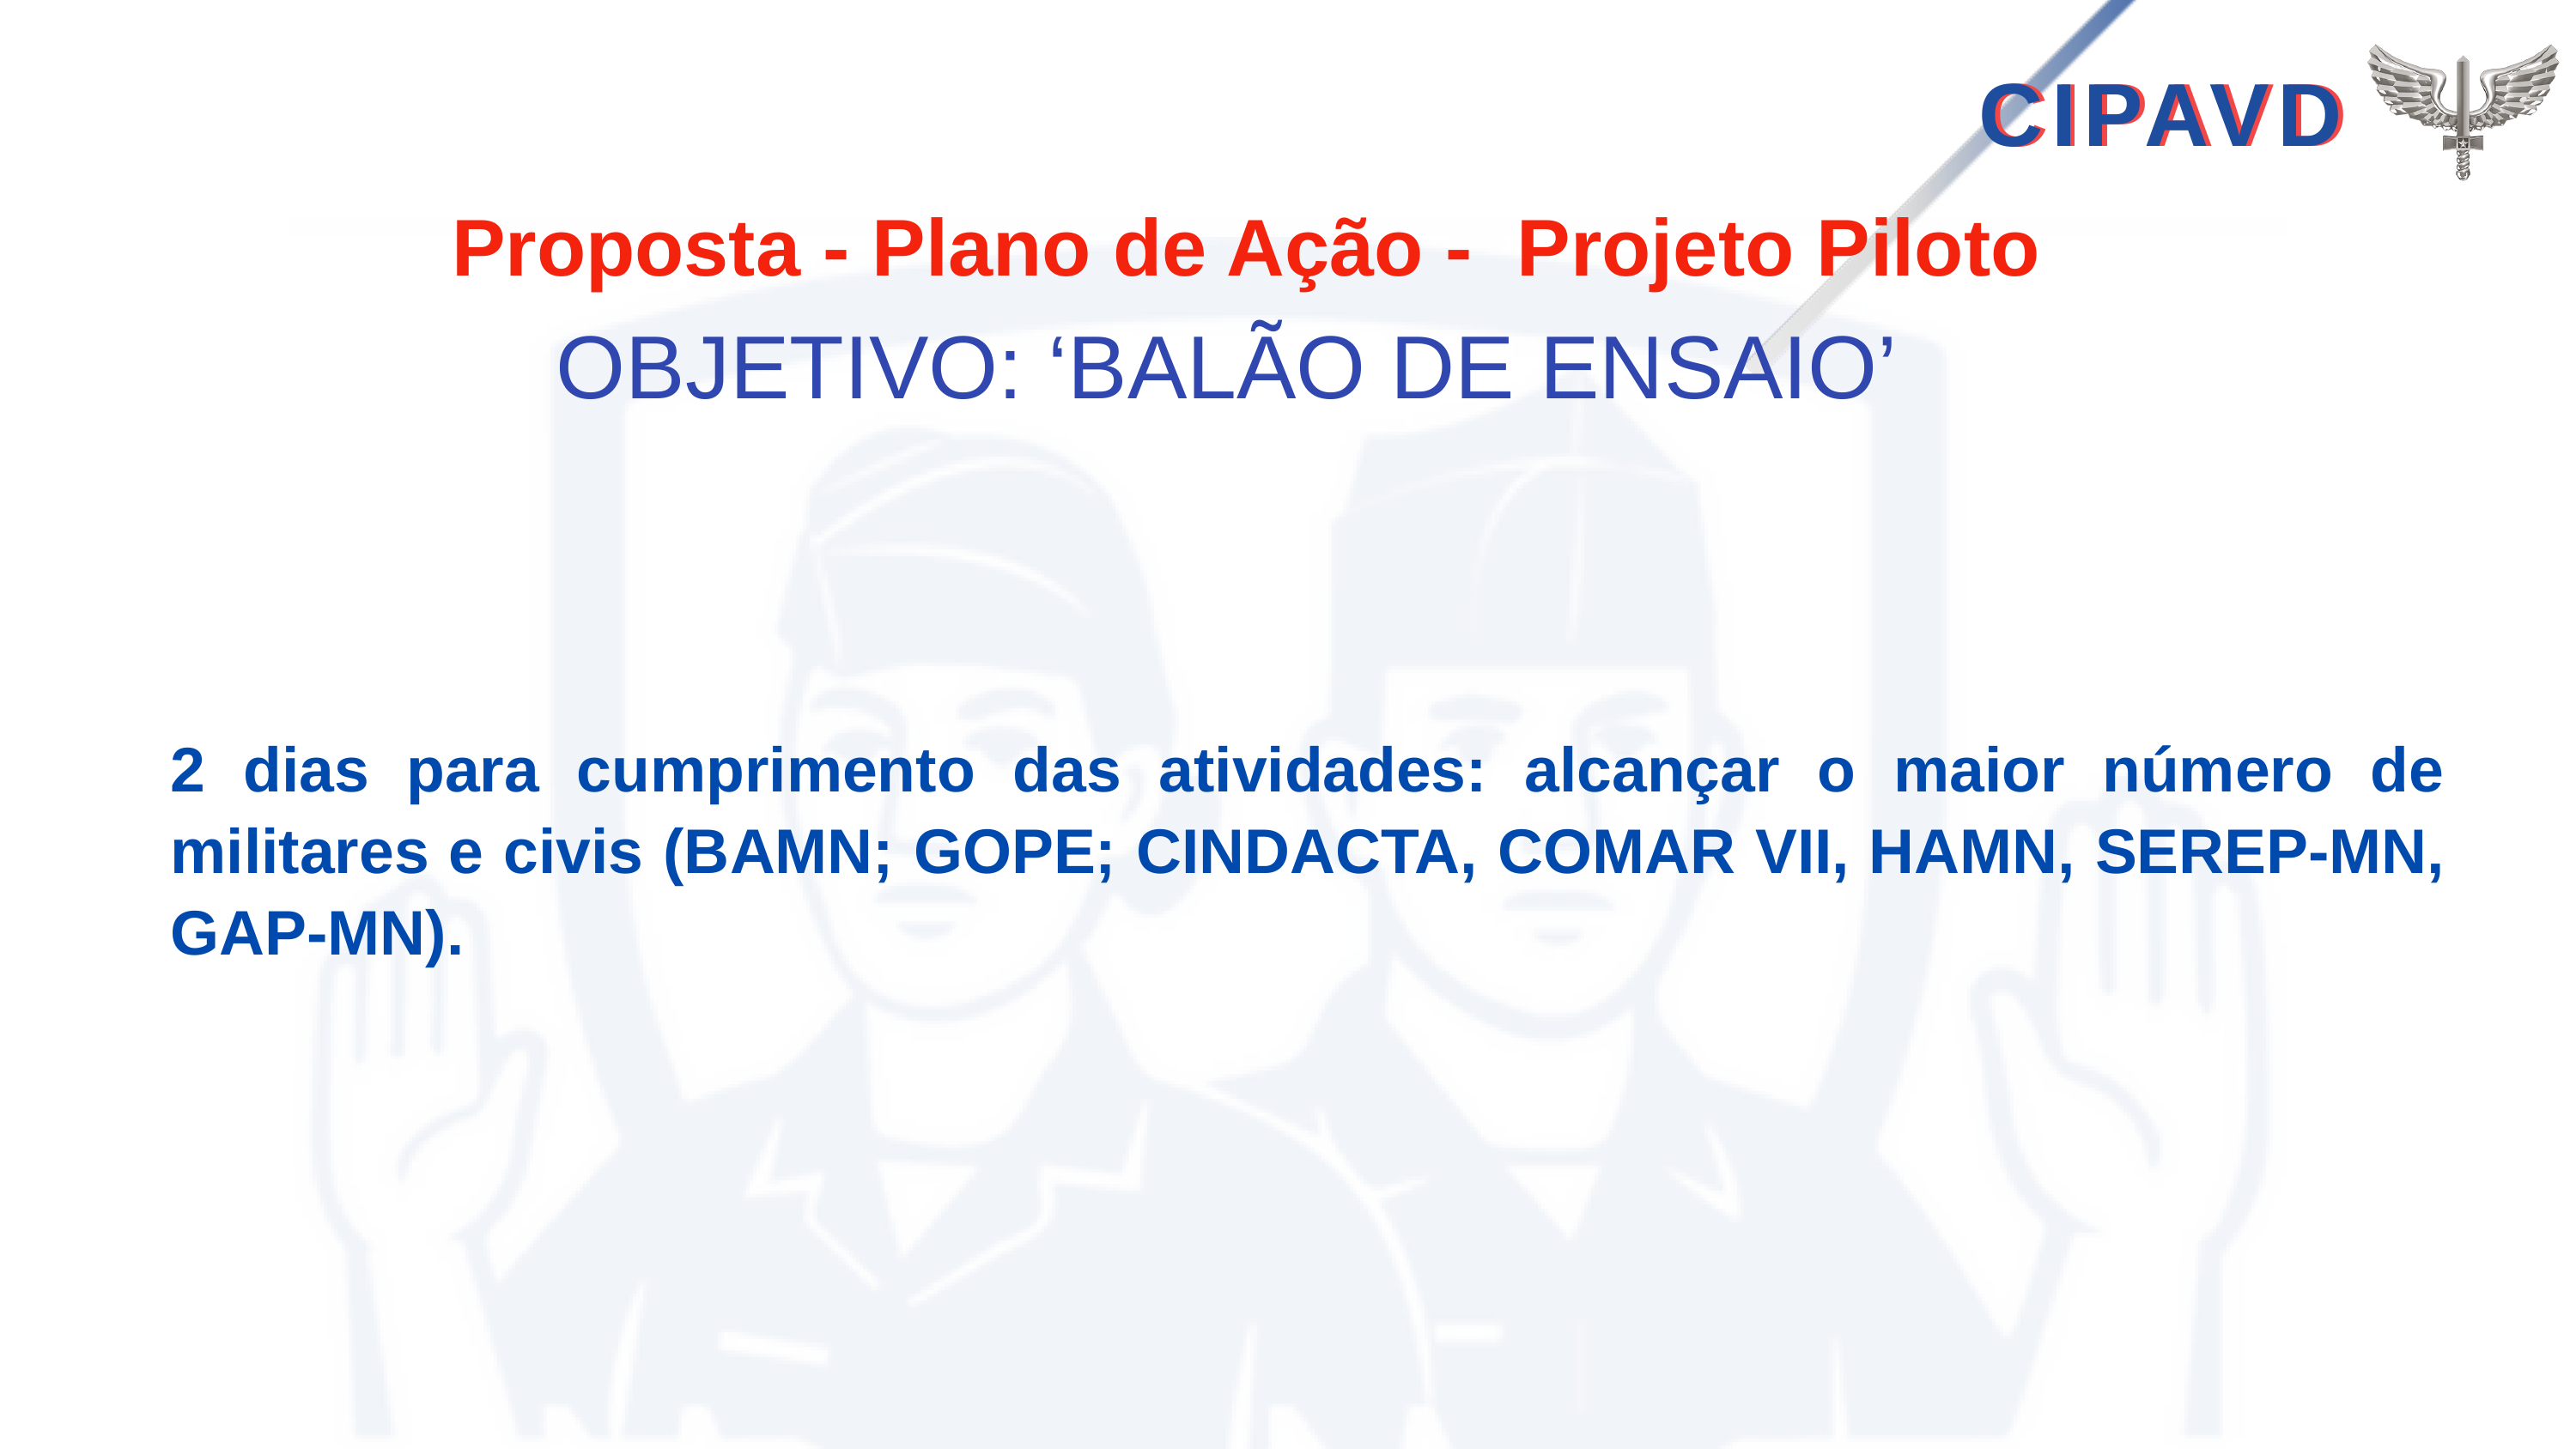

CIPAVD
CIPAVD
Proposta - Plano de Ação -  Projeto Piloto

OBJETIVO: ‘BALÃO DE ENSAIO’

2 dias para cumprimento das atividades: alcançar o maior número de militares e civis (BAMN; GOPE; CINDACTA, COMAR VII, HAMN, SEREP-MN, GAP-MN).